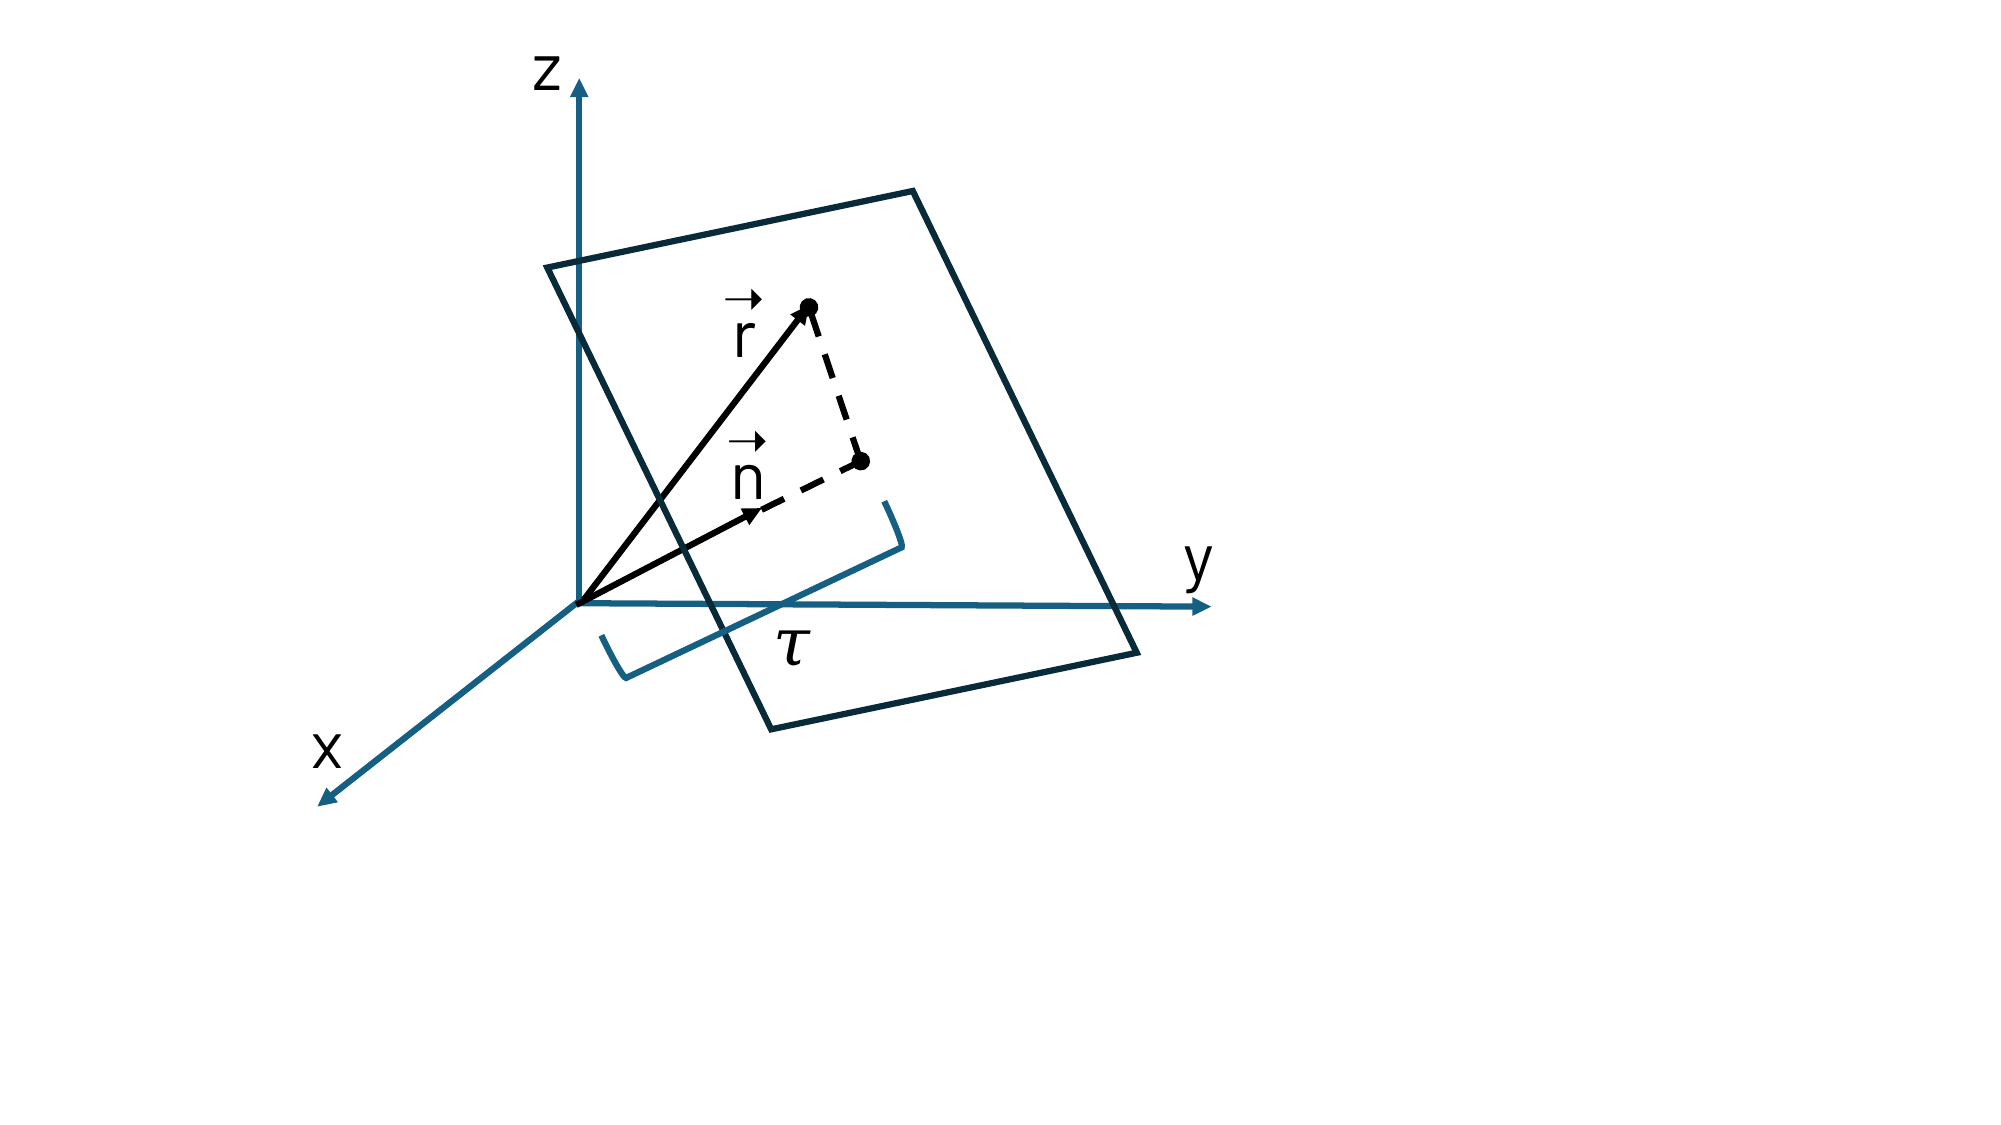

z
➝
r

➝
n

y
𝜏
x